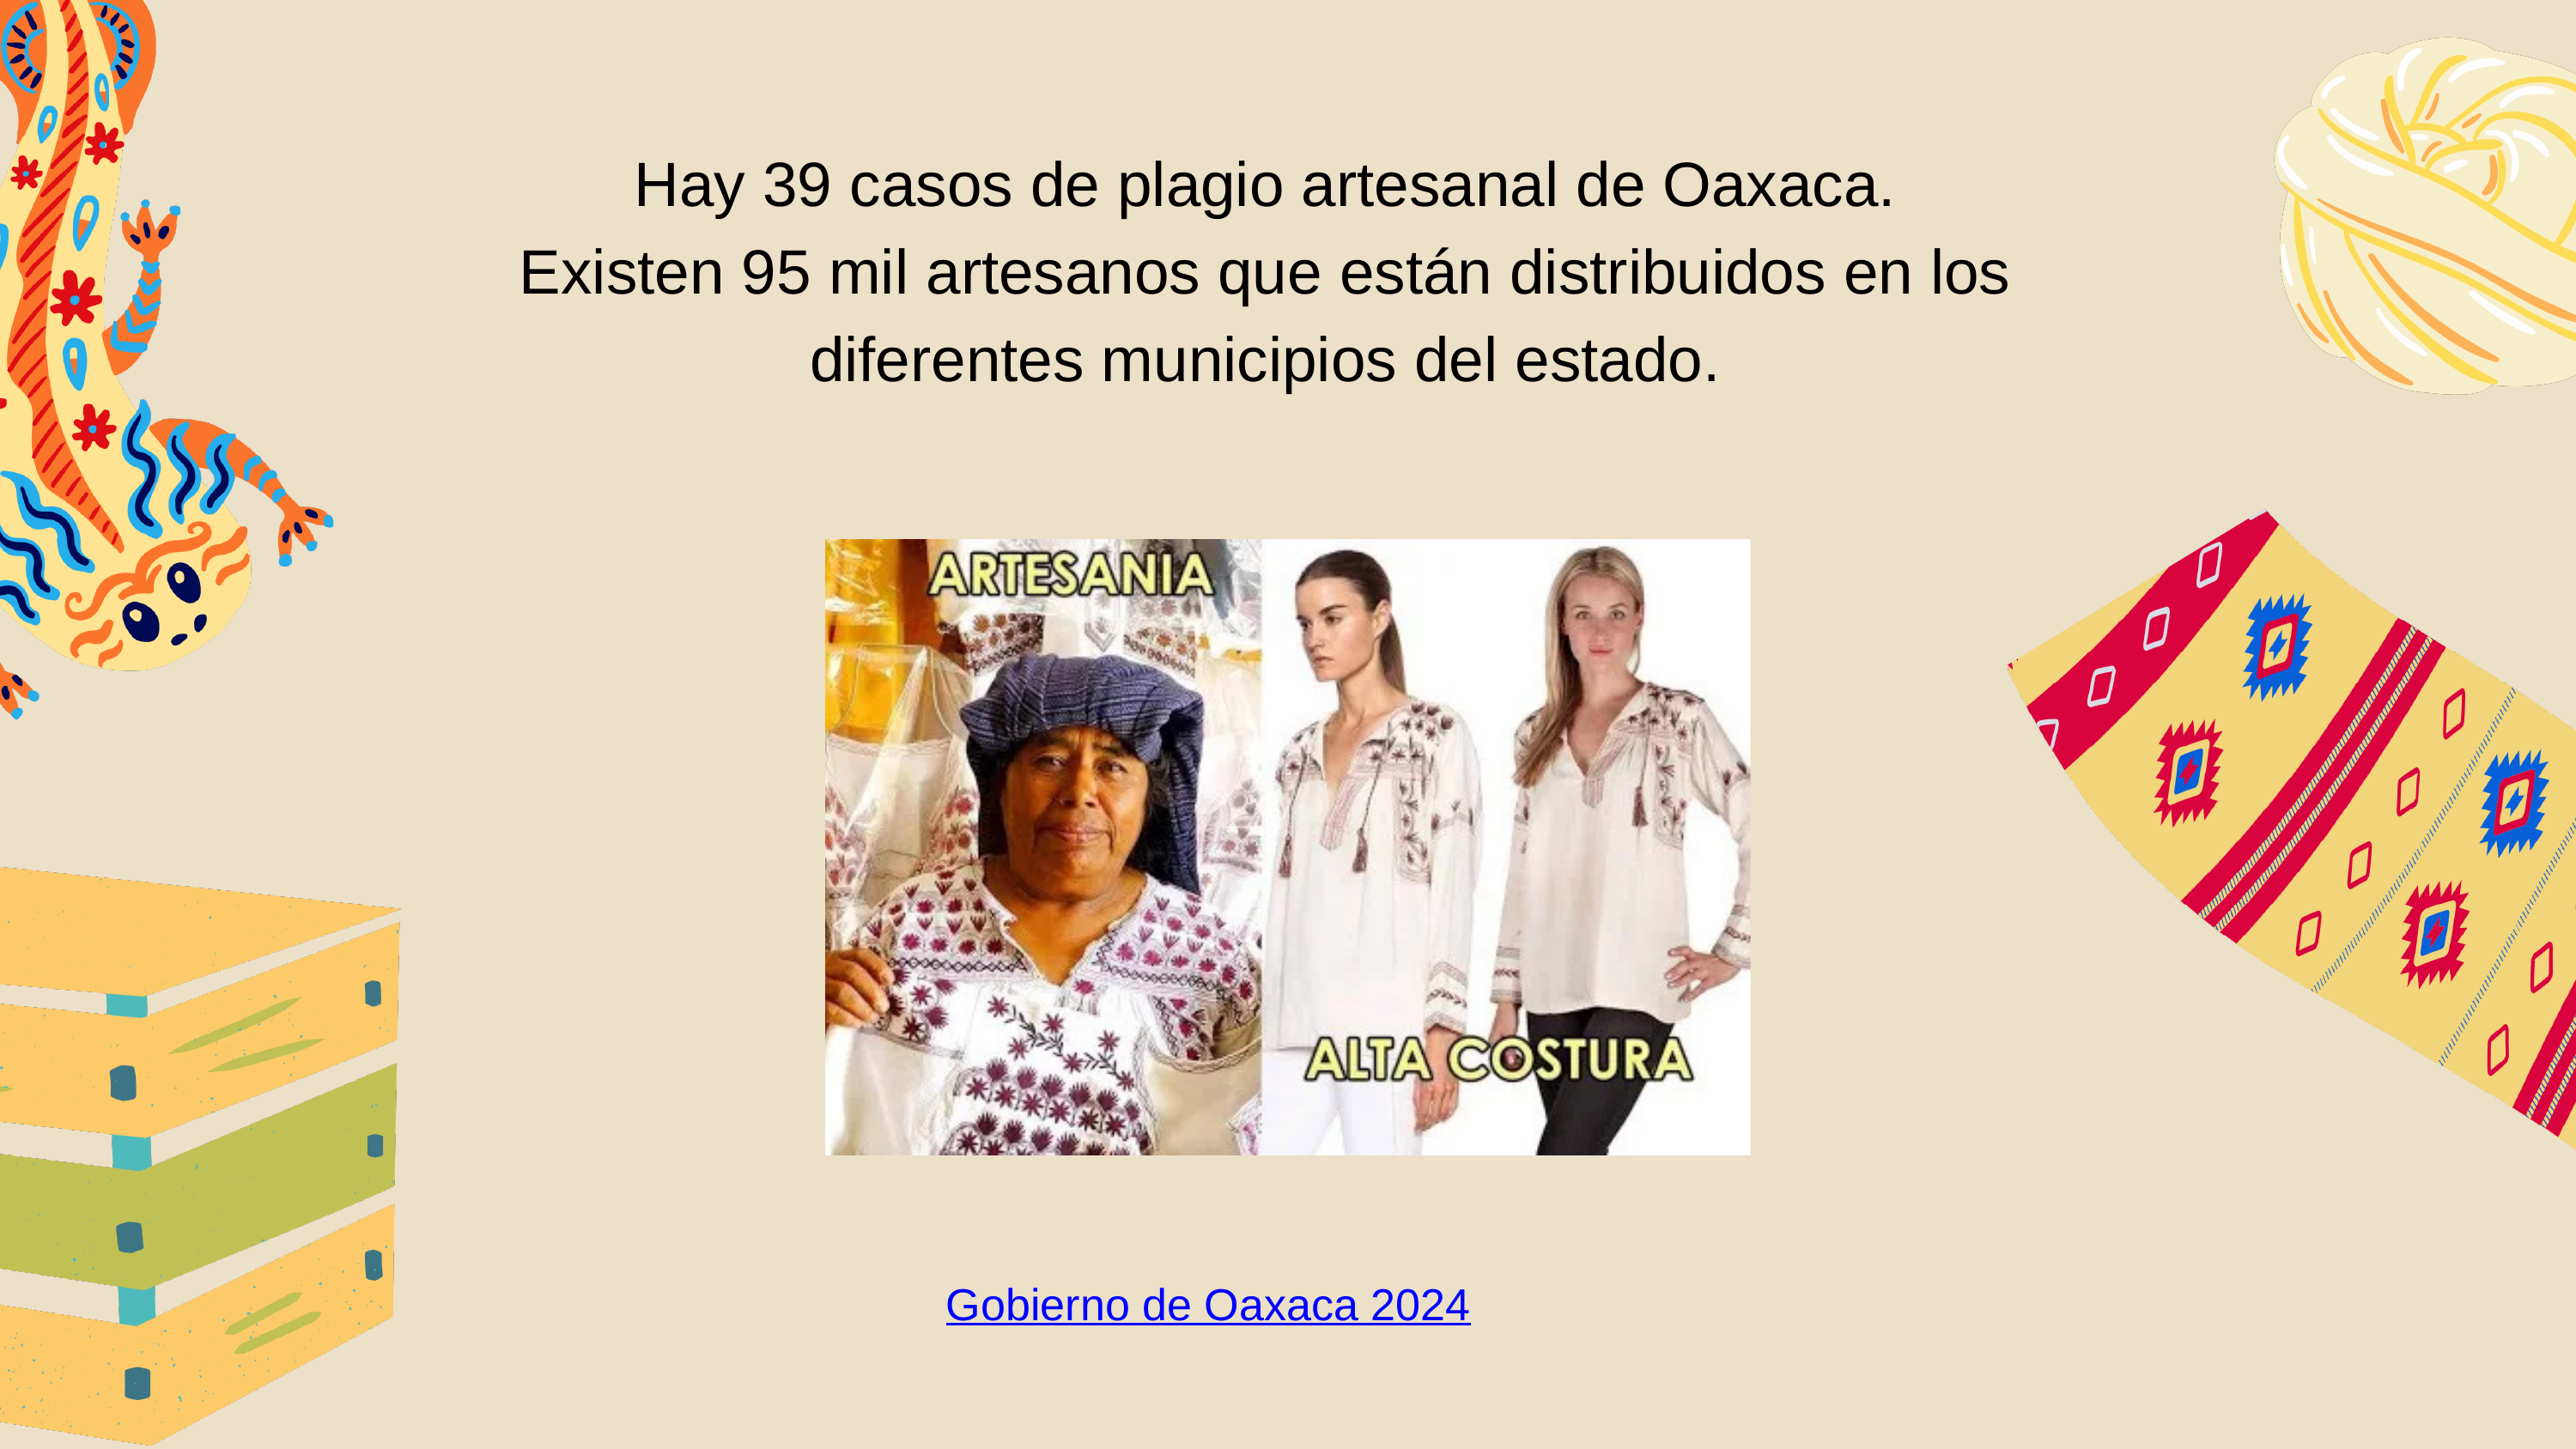

Hay 39 casos de plagio artesanal de Oaxaca.
Existen 95 mil artesanos que están distribuidos en los diferentes municipios del estado.

Gobierno de Oaxaca 2024